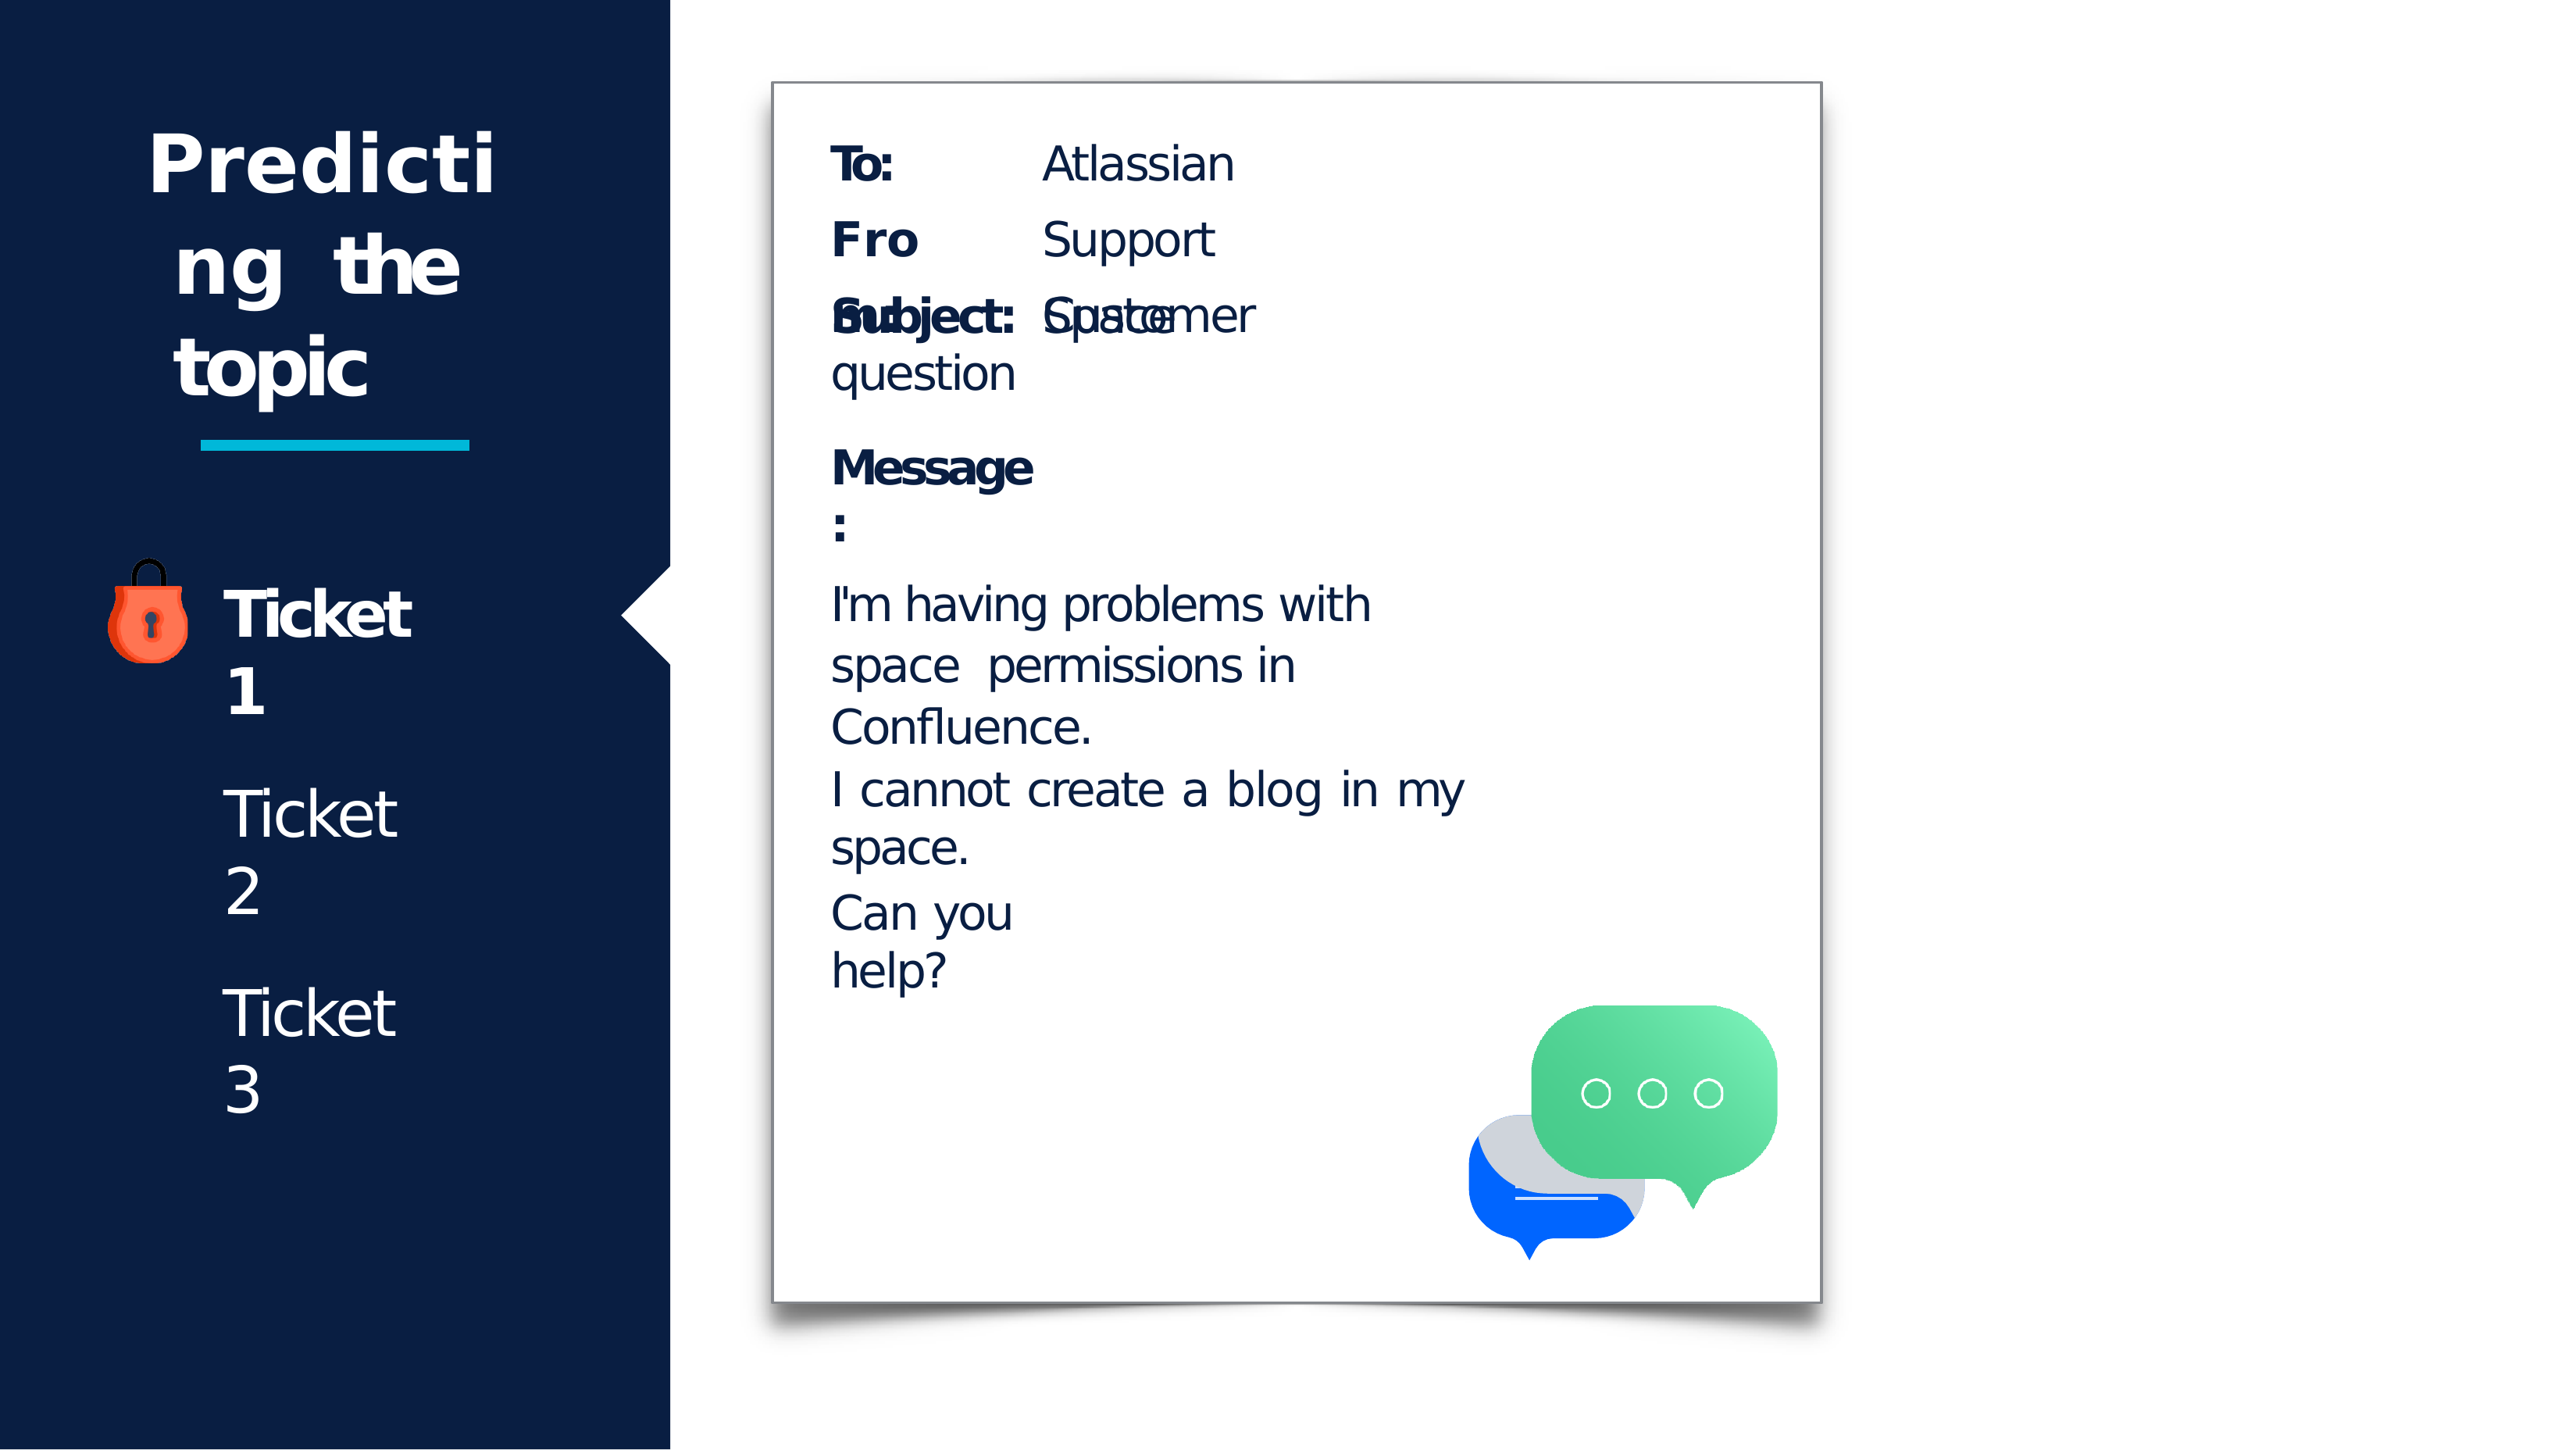

# Predicting  the topic
To:  From:
Atlassian Support  Customer
Subject:	Space question
Message:

I'm having problems with space  permissions in Confluence.
Ticket 1
I cannot create a blog in my space.
Ticket 2
Can you help?
Ticket 3